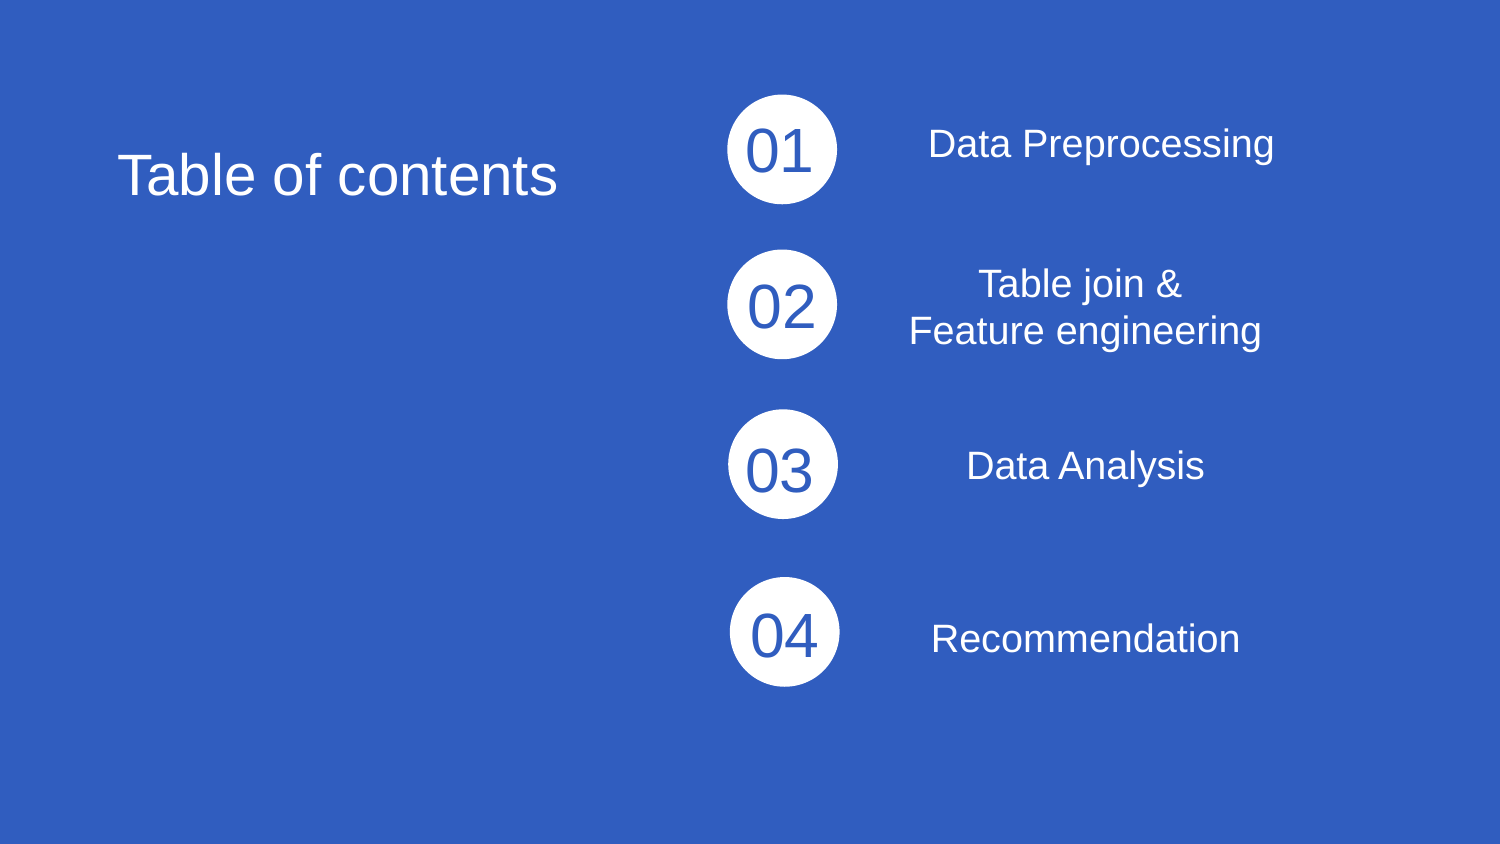

01

Data Preprocessing
# Table of contents
02
Table join &
Feature engineering
02

03
Data Analysis
04

Recommendation